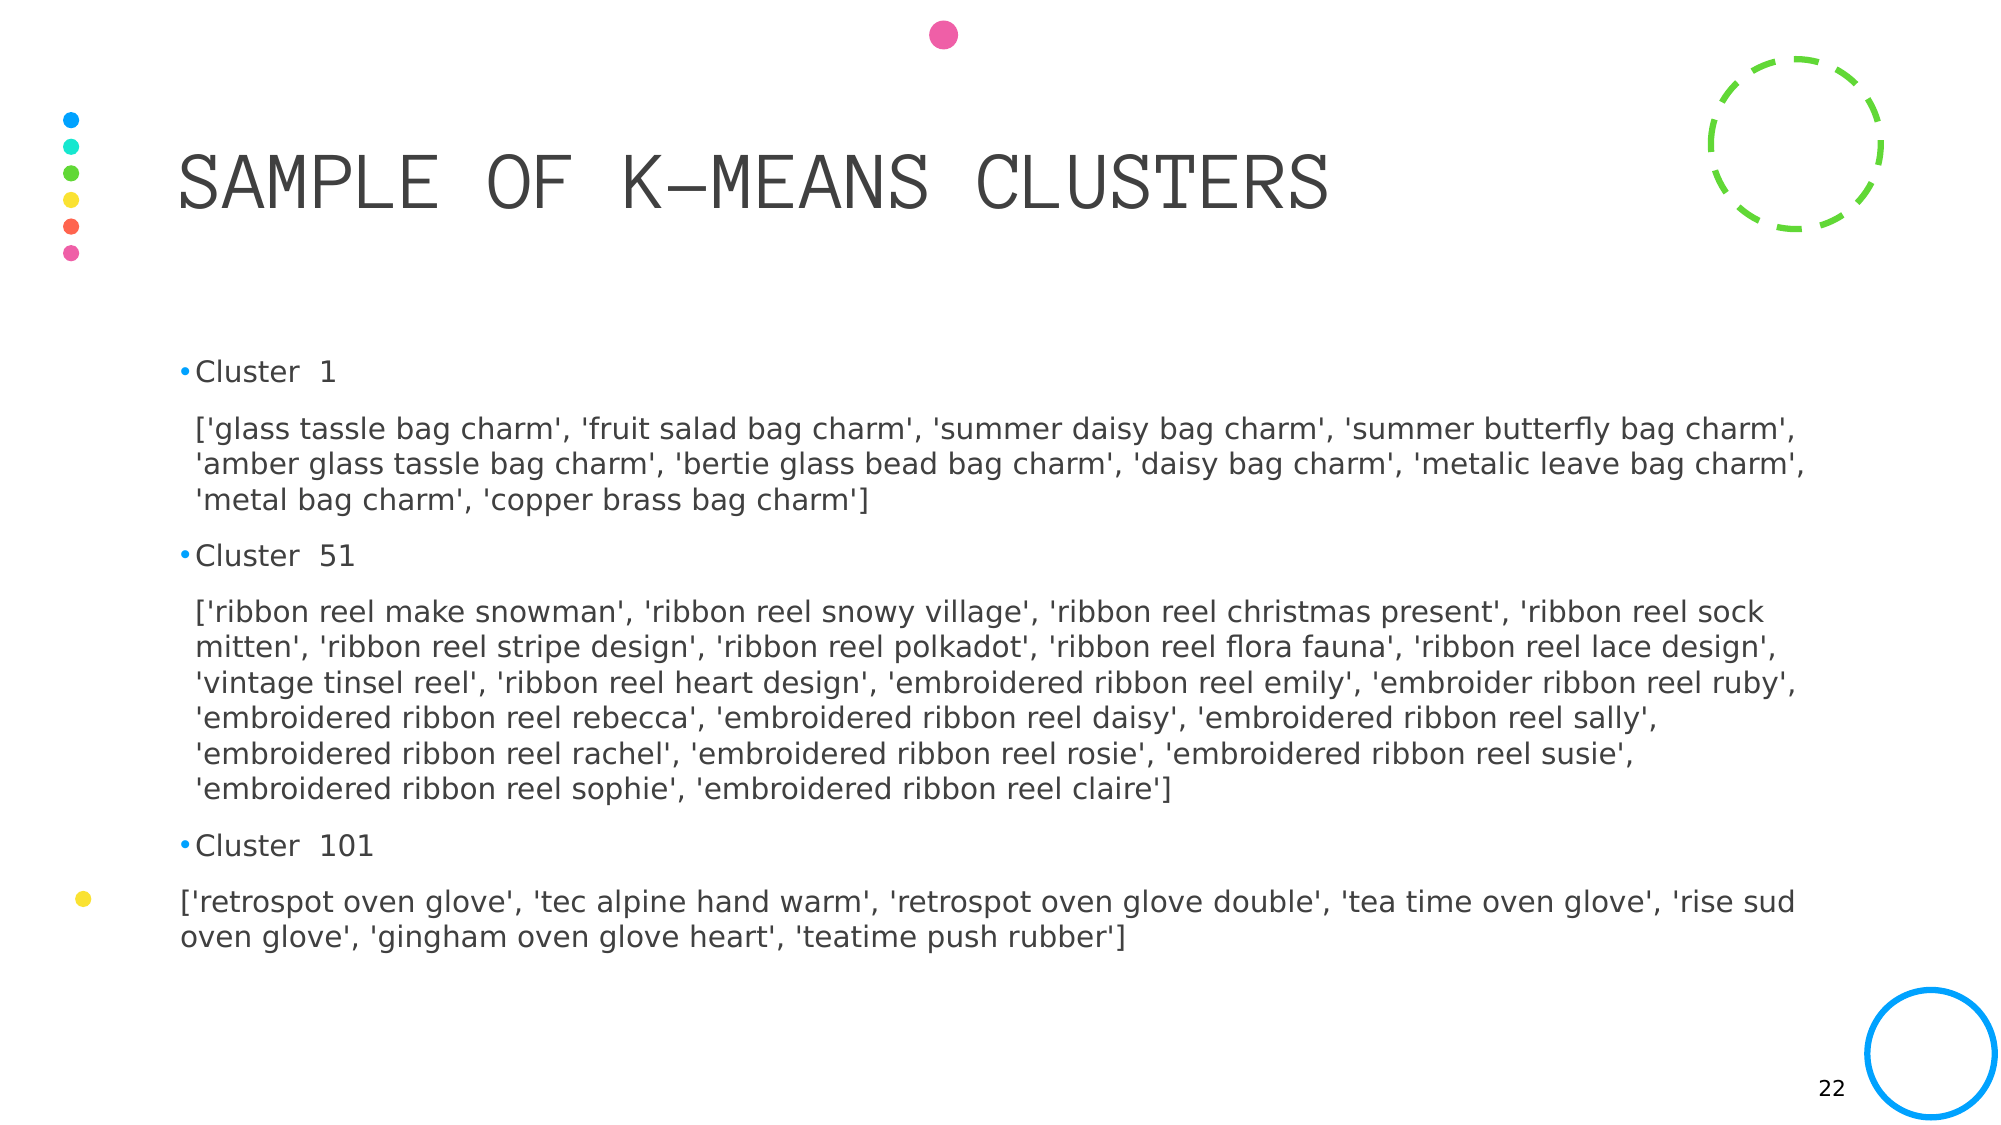

# Sample of K-means Clusters
Cluster  1
['glass tassle bag charm', 'fruit salad bag charm', 'summer daisy bag charm', 'summer butterfly bag charm', 'amber glass tassle bag charm', 'bertie glass bead bag charm', 'daisy bag charm', 'metalic leave bag charm', 'metal bag charm', 'copper brass bag charm']
Cluster  51
['ribbon reel make snowman', 'ribbon reel snowy village', 'ribbon reel christmas present', 'ribbon reel sock mitten', 'ribbon reel stripe design', 'ribbon reel polkadot', 'ribbon reel flora fauna', 'ribbon reel lace design', 'vintage tinsel reel', 'ribbon reel heart design', 'embroidered ribbon reel emily', 'embroider ribbon reel ruby', 'embroidered ribbon reel rebecca', 'embroidered ribbon reel daisy', 'embroidered ribbon reel sally', 'embroidered ribbon reel rachel', 'embroidered ribbon reel rosie', 'embroidered ribbon reel susie', 'embroidered ribbon reel sophie', 'embroidered ribbon reel claire']
Cluster  101
['retrospot oven glove', 'tec alpine hand warm', 'retrospot oven glove double', 'tea time oven glove', 'rise sud oven glove', 'gingham oven glove heart', 'teatime push rubber']

22